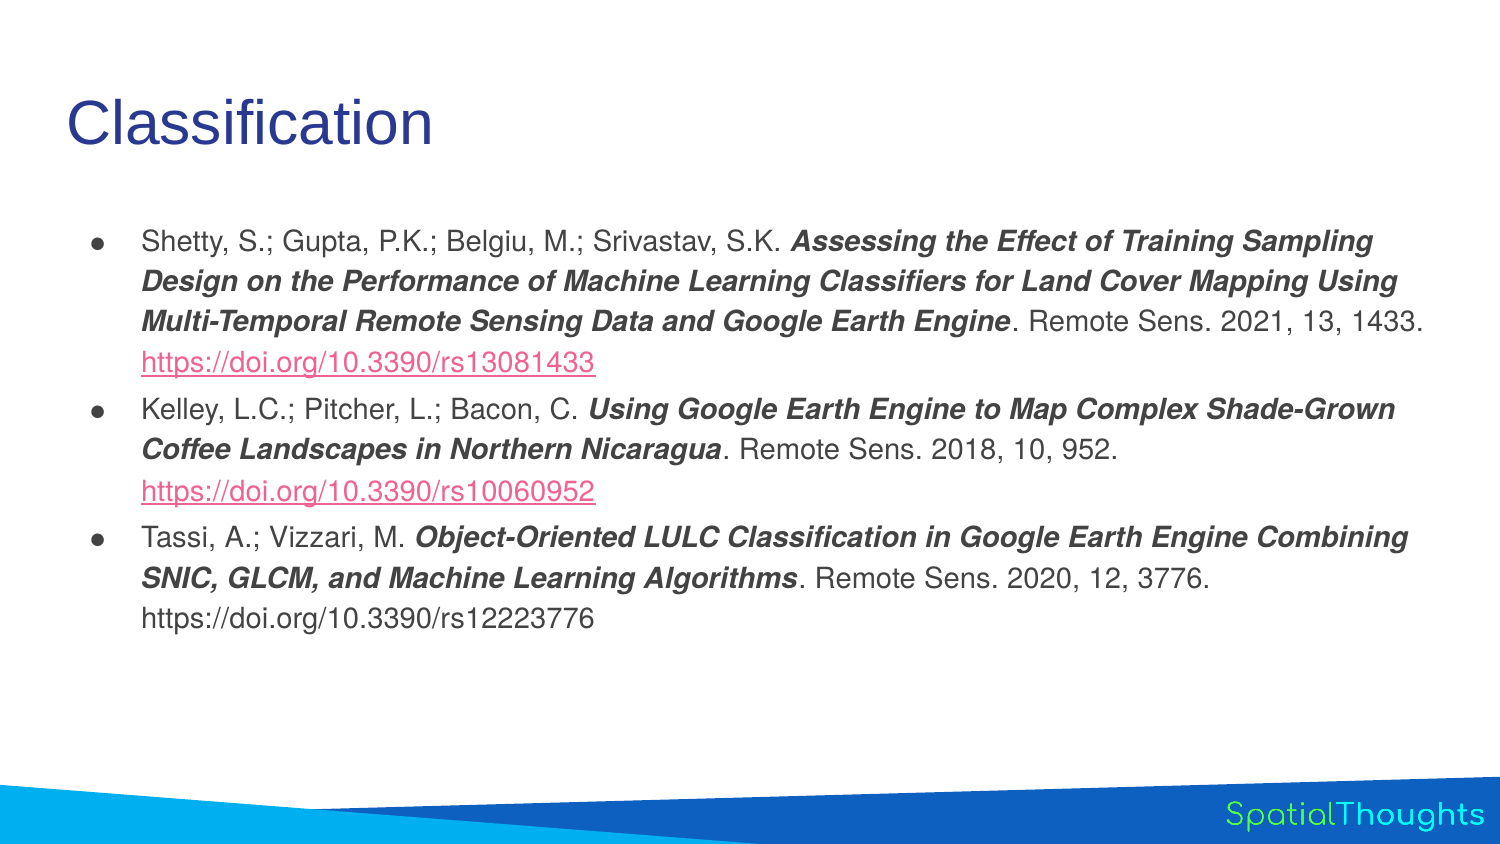

# Classification
Shetty, S.; Gupta, P.K.; Belgiu, M.; Srivastav, S.K. Assessing the Effect of Training Sampling Design on the Performance of Machine Learning Classifiers for Land Cover Mapping Using Multi-Temporal Remote Sensing Data and Google Earth Engine. Remote Sens. 2021, 13, 1433. https://doi.org/10.3390/rs13081433
Kelley, L.C.; Pitcher, L.; Bacon, C. Using Google Earth Engine to Map Complex Shade-Grown Coffee Landscapes in Northern Nicaragua. Remote Sens. 2018, 10, 952. https://doi.org/10.3390/rs10060952
Tassi, A.; Vizzari, M. Object-Oriented LULC Classification in Google Earth Engine Combining SNIC, GLCM, and Machine Learning Algorithms. Remote Sens. 2020, 12, 3776. https://doi.org/10.3390/rs12223776